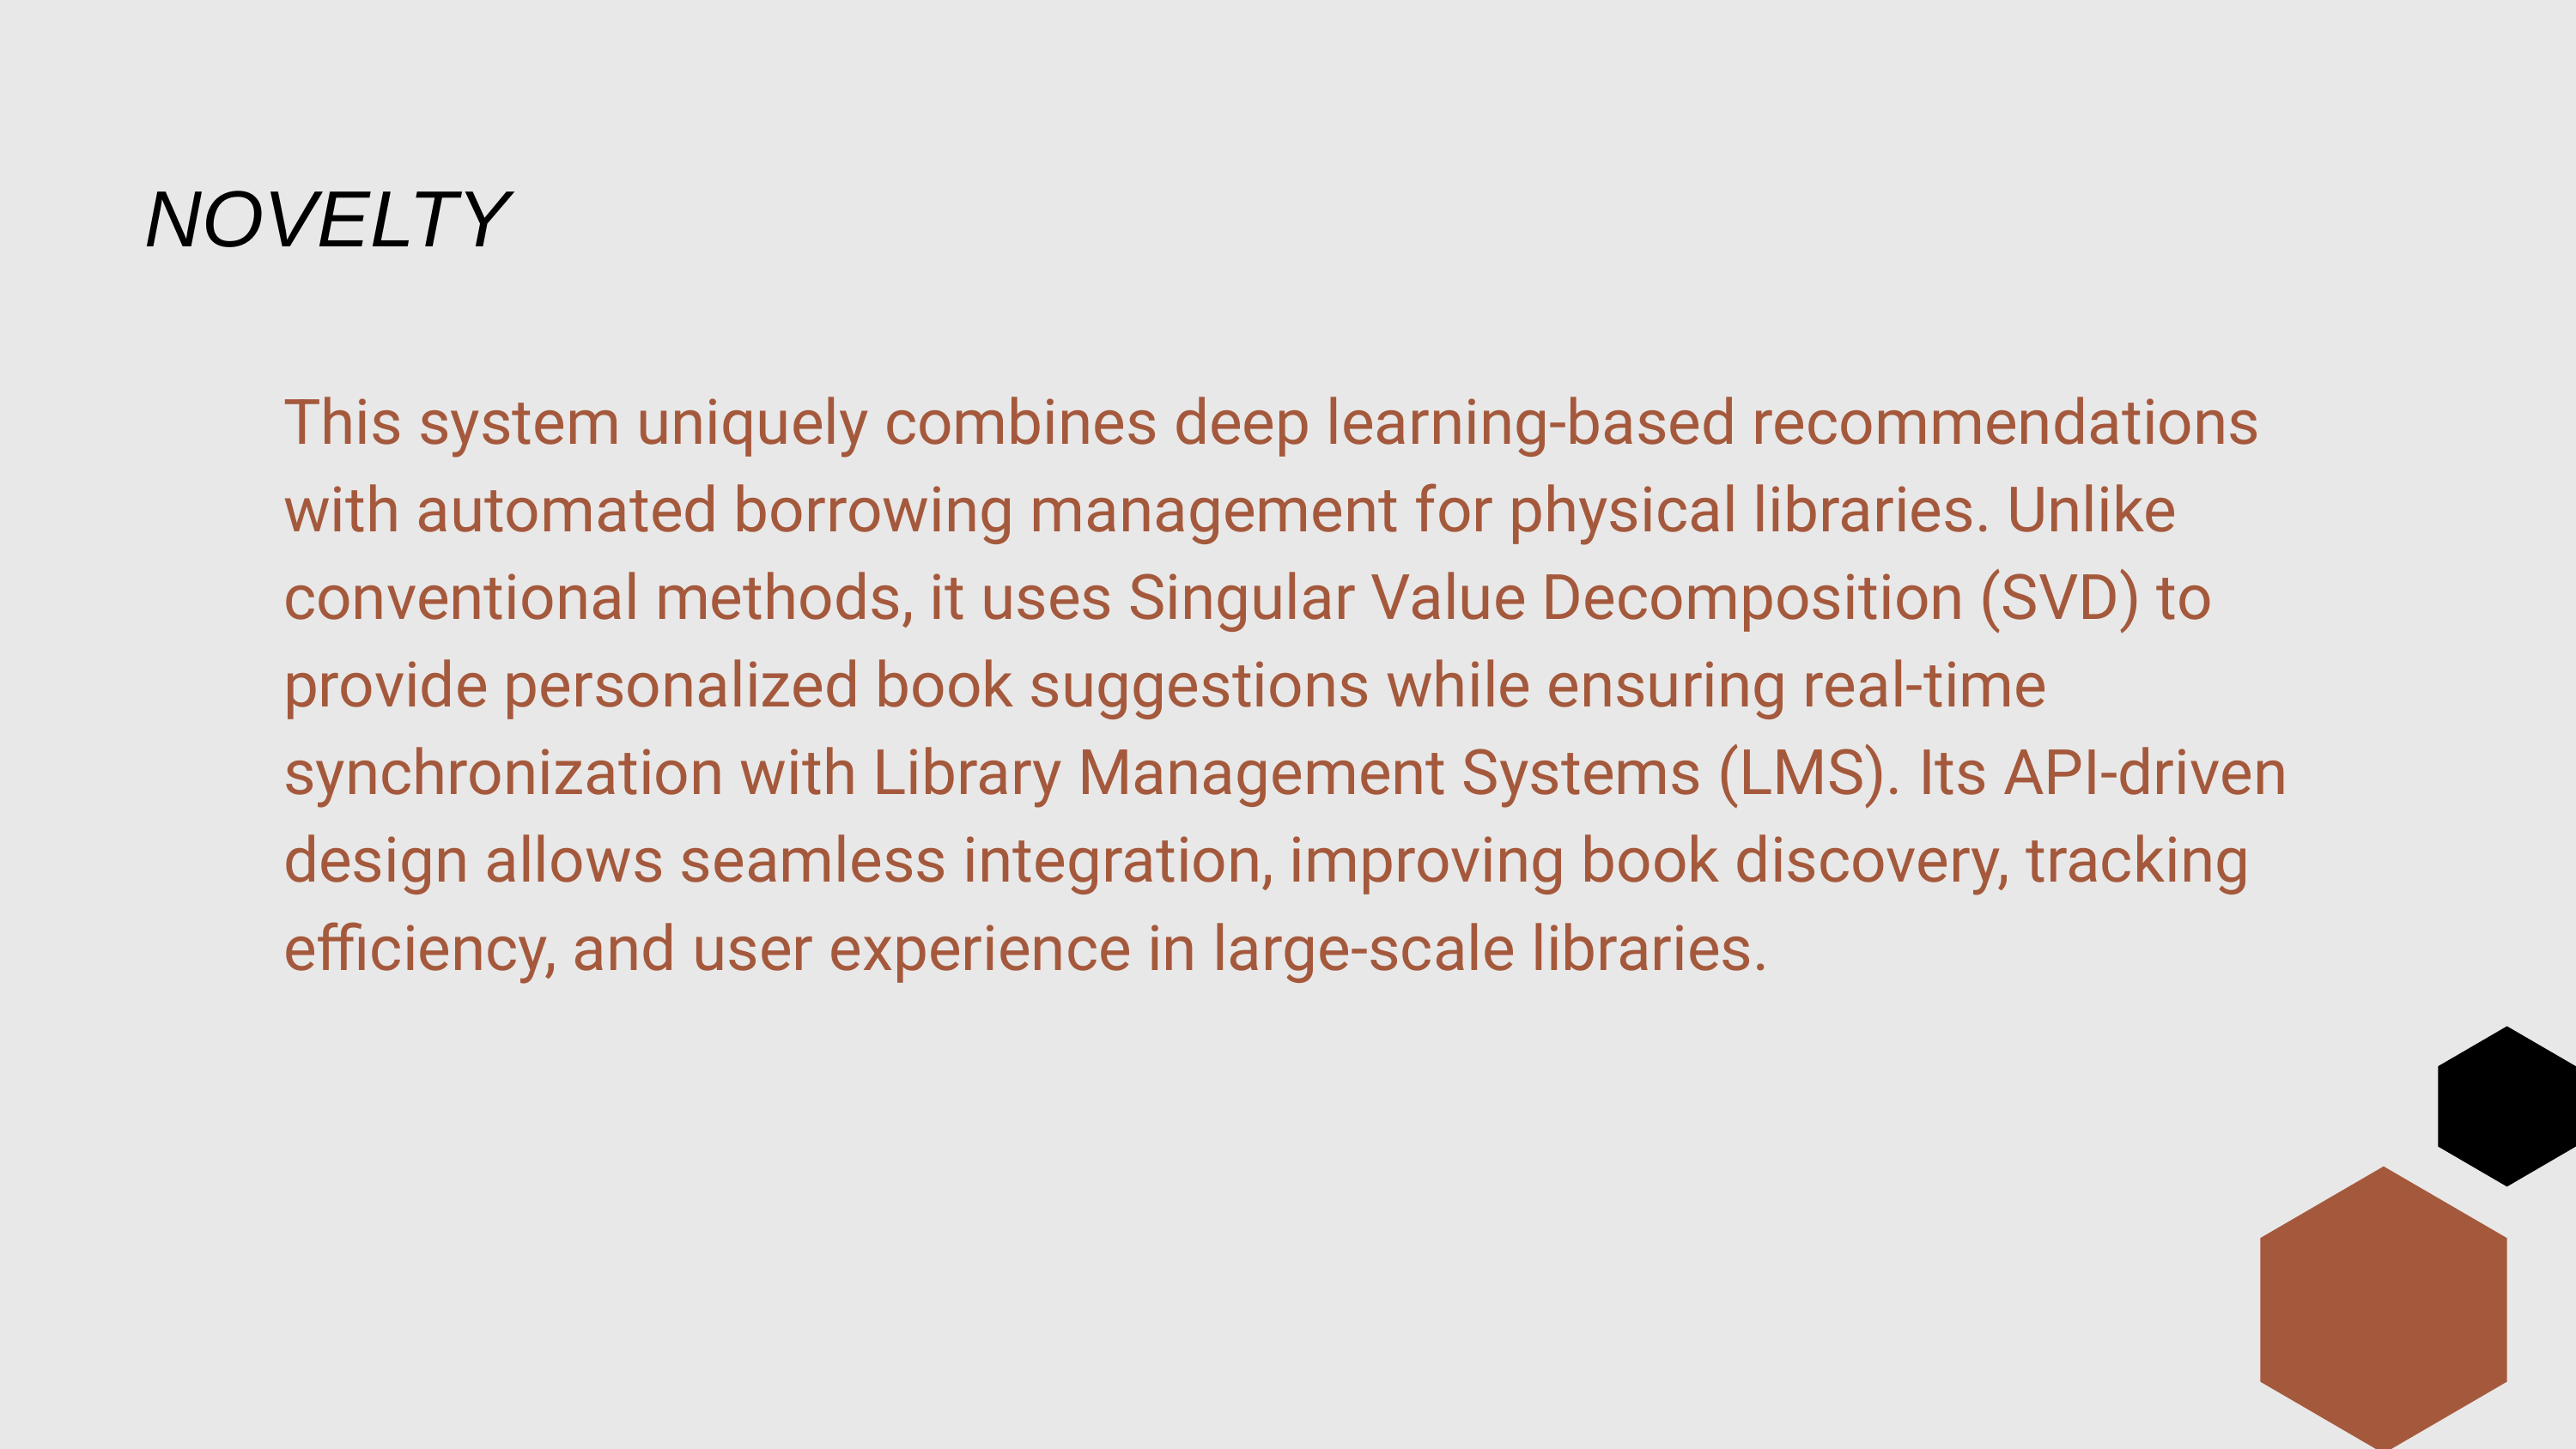

NOVELTY
This system uniquely combines deep learning-based recommendations with automated borrowing management for physical libraries. Unlike conventional methods, it uses Singular Value Decomposition (SVD) to provide personalized book suggestions while ensuring real-time synchronization with Library Management Systems (LMS). Its API-driven design allows seamless integration, improving book discovery, tracking efficiency, and user experience in large-scale libraries.